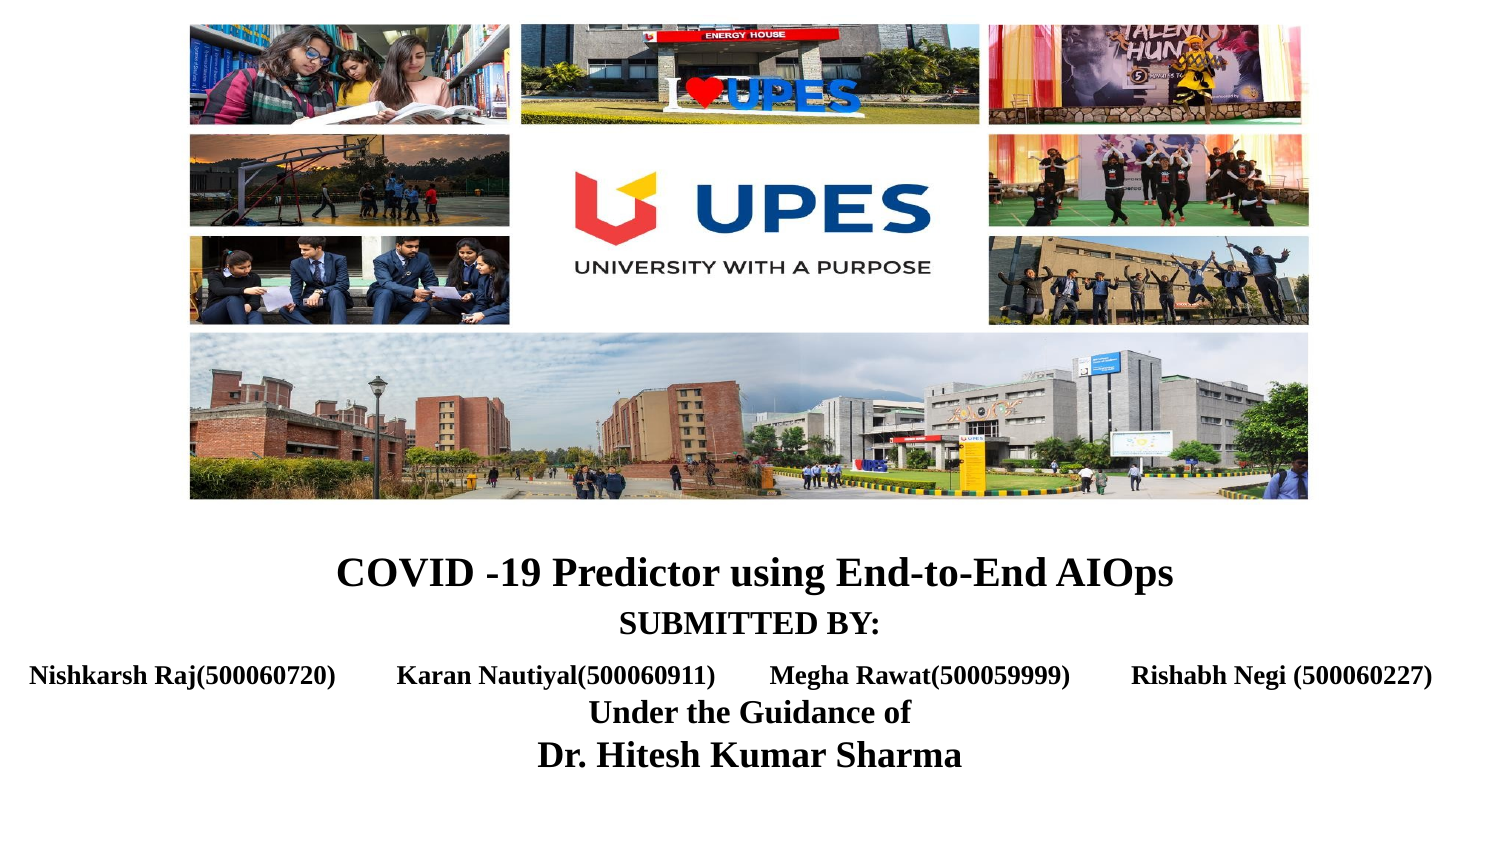

COVID -19 Predictor using End-to-End AIOps
SUBMITTED BY:
Nishkarsh Raj(500060720)         Karan Nautiyal(500060911)        Megha Rawat(500059999)         Rishabh Negi (500060227)
Under the Guidance of
Dr. Hitesh Kumar Sharma